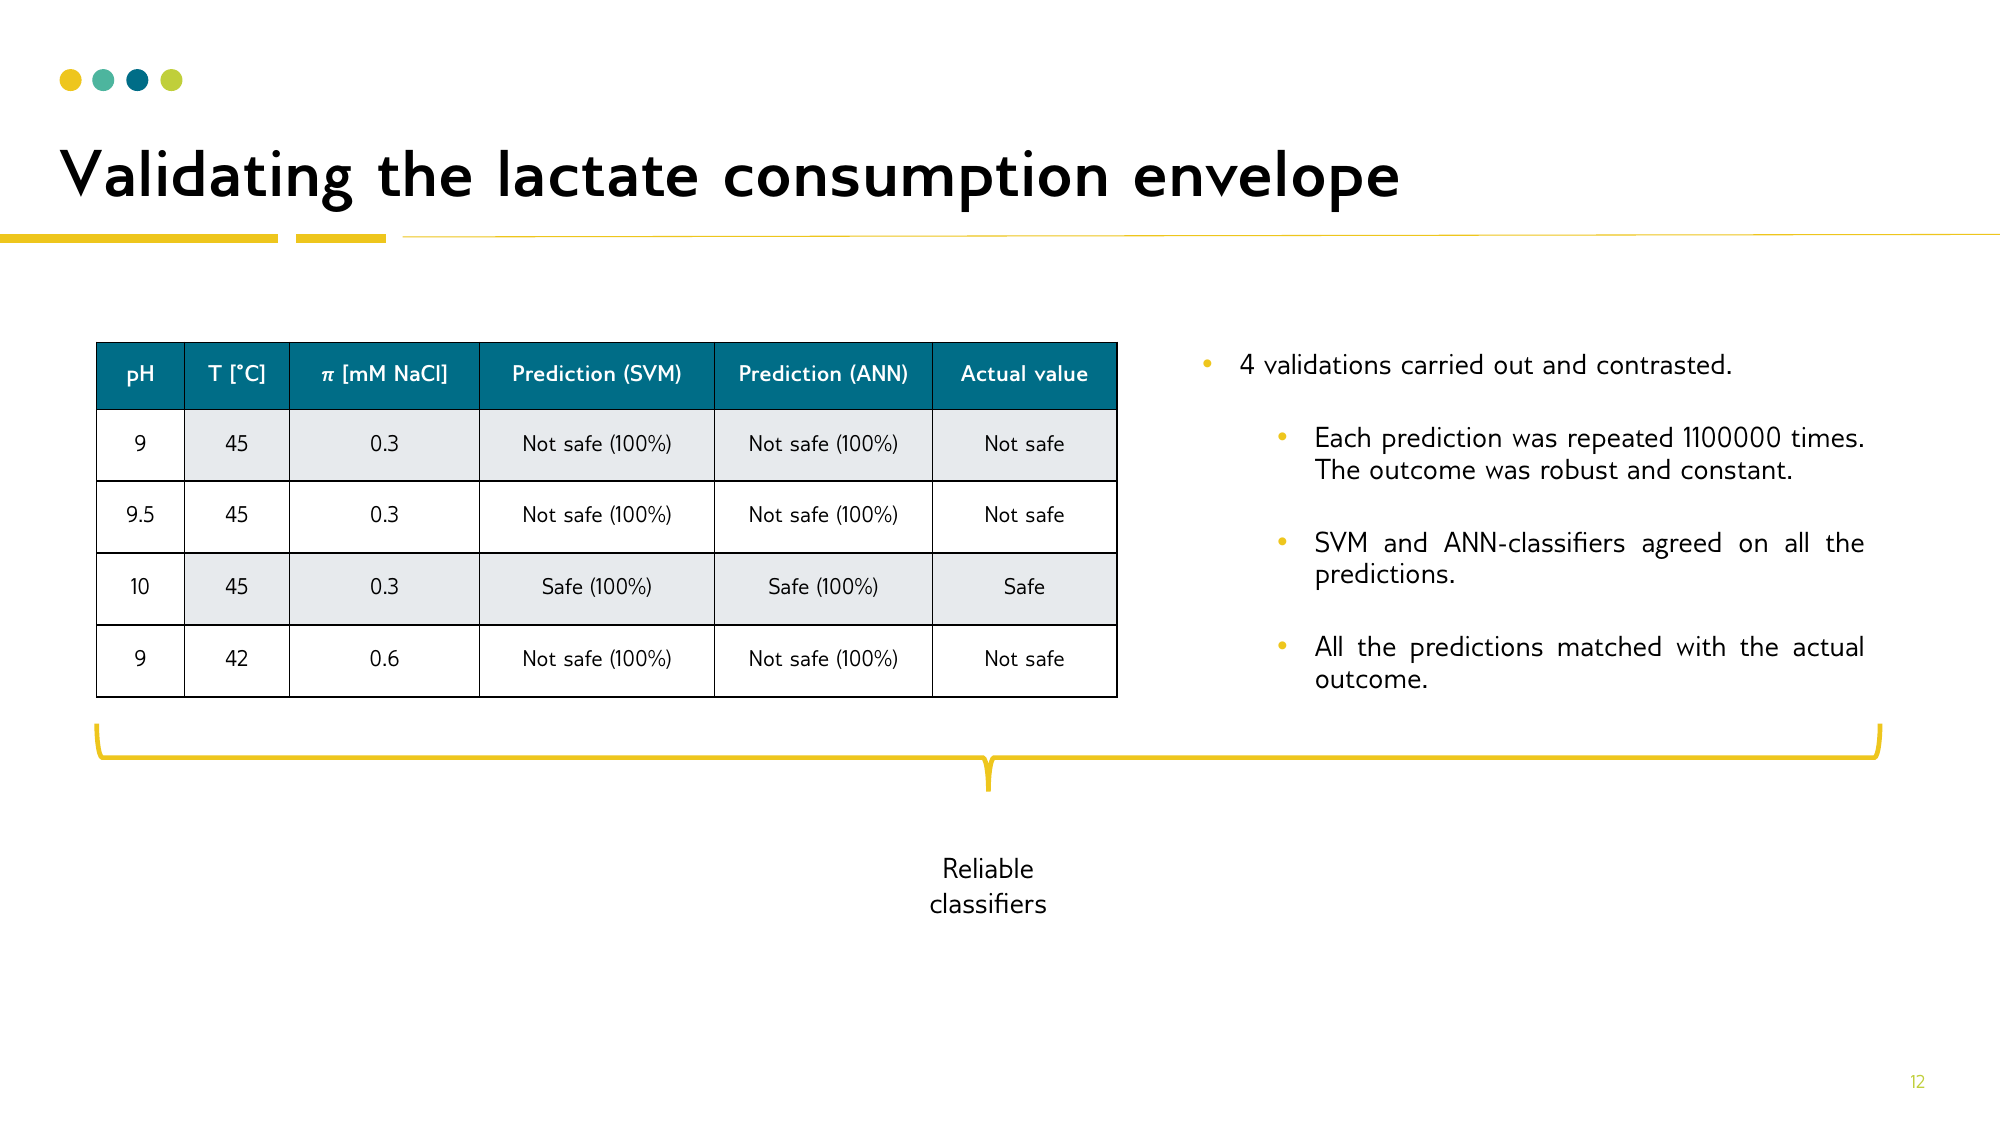

# Validating the lactate consumption envelope
| pH | T [˚C] | π [mM NaCl] | Prediction (SVM) | Prediction (ANN) | Actual value |
| --- | --- | --- | --- | --- | --- |
| 9 | 45 | 0.3 | Not safe (100%) | Not safe (100%) | Not safe |
| 9.5 | 45 | 0.3 | Not safe (100%) | Not safe (100%) | Not safe |
| 10 | 45 | 0.3 | Safe (100%) | Safe (100%) | Safe |
| 9 | 42 | 0.6 | Not safe (100%) | Not safe (100%) | Not safe |
4 validations carried out and contrasted.
Each prediction was repeated 1100000 times. The outcome was robust and constant.
SVM and ANN-classifiers agreed on all the predictions.
All the predictions matched with the actual outcome.

Reliable classifiers

12